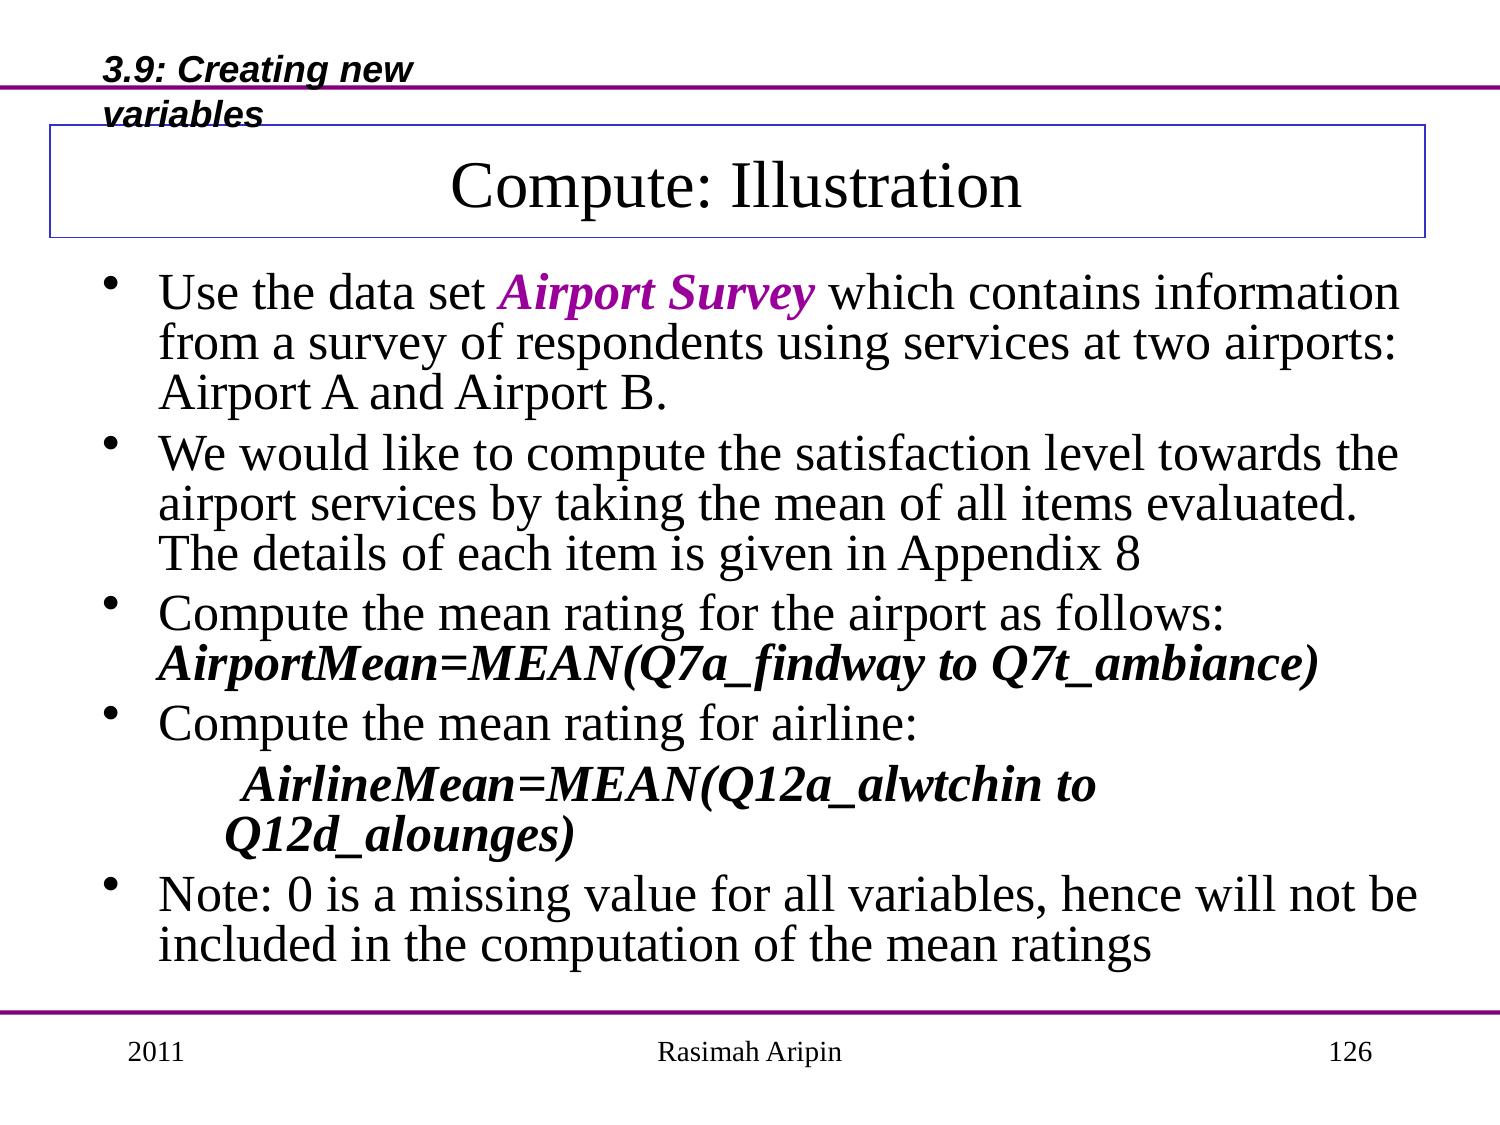

3.9: Creating new variables
# Compute: Illustration
Use the data set Airport Survey which contains information from a survey of respondents using services at two airports: Airport A and Airport B.
We would like to compute the satisfaction level towards the airport services by taking the mean of all items evaluated.  The details of each item is given in Appendix 8
Compute the mean rating for the airport as follows:        	AirportMean=MEAN(Q7a_findway to Q7t_ambiance)
Compute the mean rating for airline:
     AirlineMean=MEAN(Q12a_alwtchin to Q12d_alounges)
Note: 0 is a missing value for all variables, hence will not be included in the computation of the mean ratings
2011
Rasimah Aripin
126